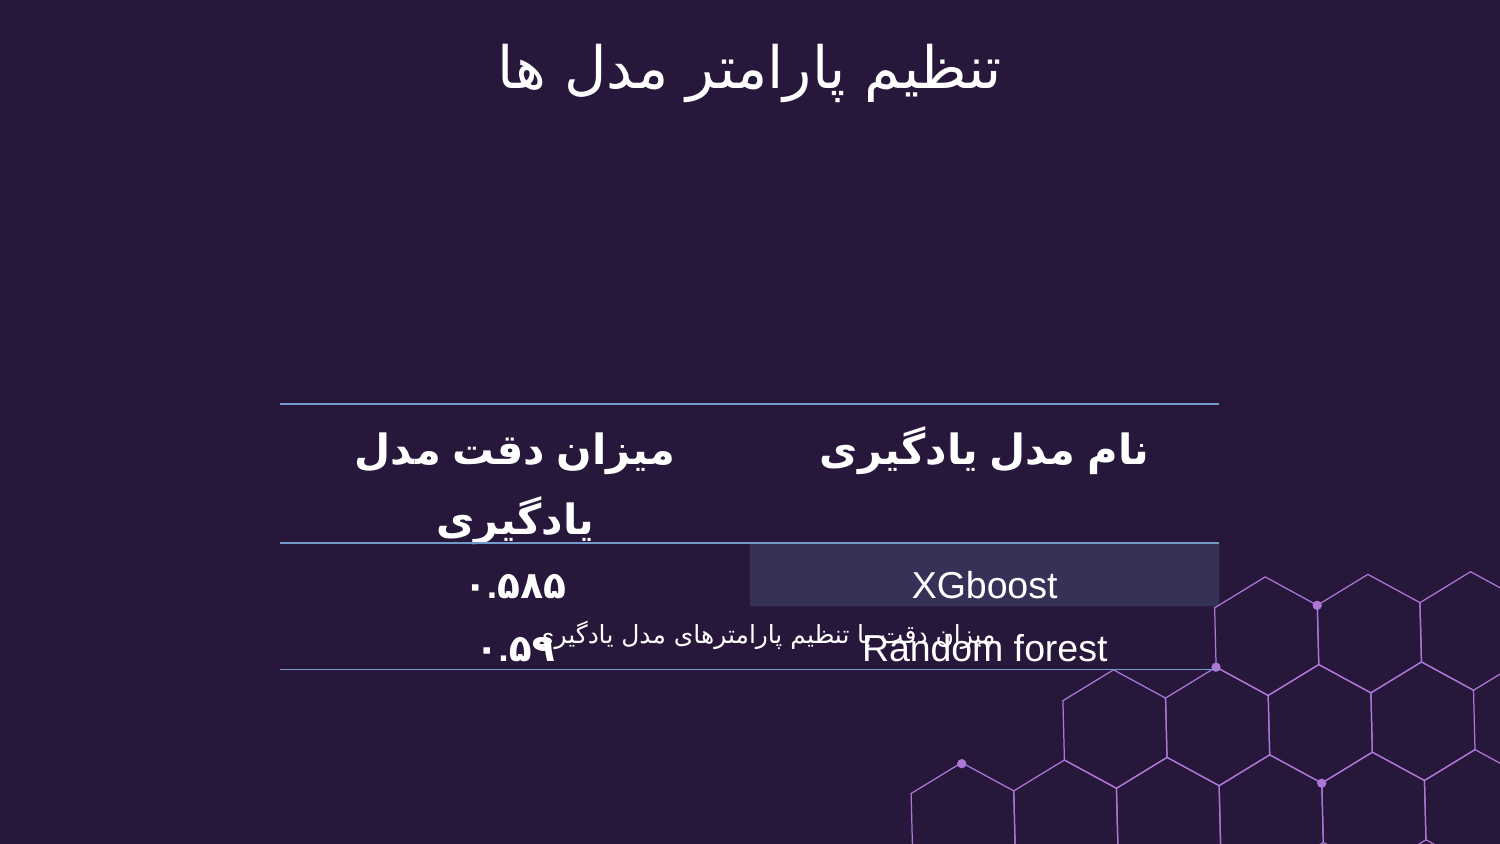

تنظیم پارامتر مدل ها
| میزان دقت مدل یادگیری | نام مدل یادگیری |
| --- | --- |
| ۰.۵۸۵ | XGboost |
| ۰.۵۹ | Random forest |
میزان دقت با تنظیم پارامترهای مدل یادگیری